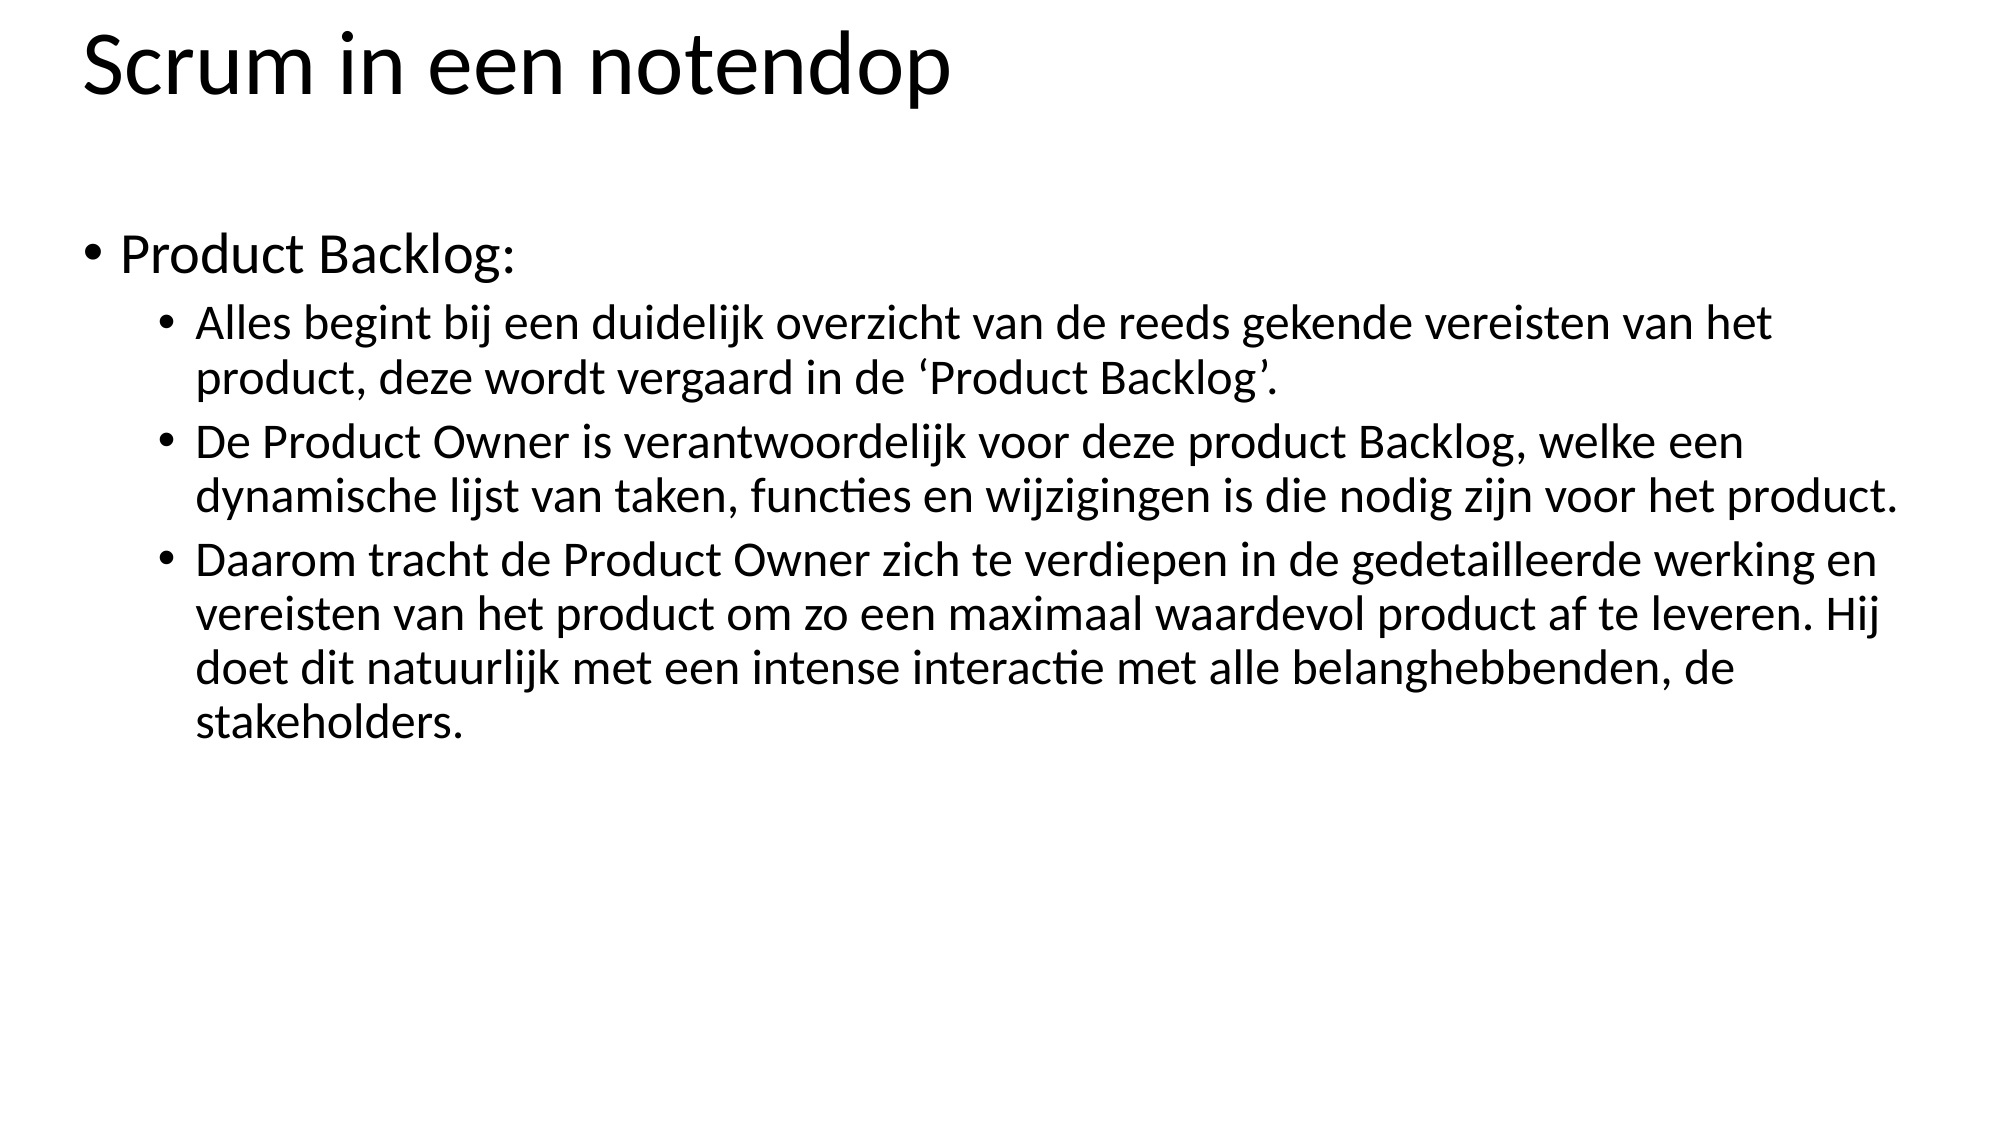

# Scrum in een notendop
Product Backlog:
Alles begint bij een duidelijk overzicht van de reeds gekende vereisten van het product, deze wordt vergaard in de ‘Product Backlog’.
De Product Owner is verantwoordelijk voor deze product Backlog, welke een dynamische lijst van taken, functies en wijzigingen is die nodig zijn voor het product.
Daarom tracht de Product Owner zich te verdiepen in de gedetailleerde werking en vereisten van het product om zo een maximaal waardevol product af te leveren. Hij doet dit natuurlijk met een intense interactie met alle belanghebbenden, de stakeholders.